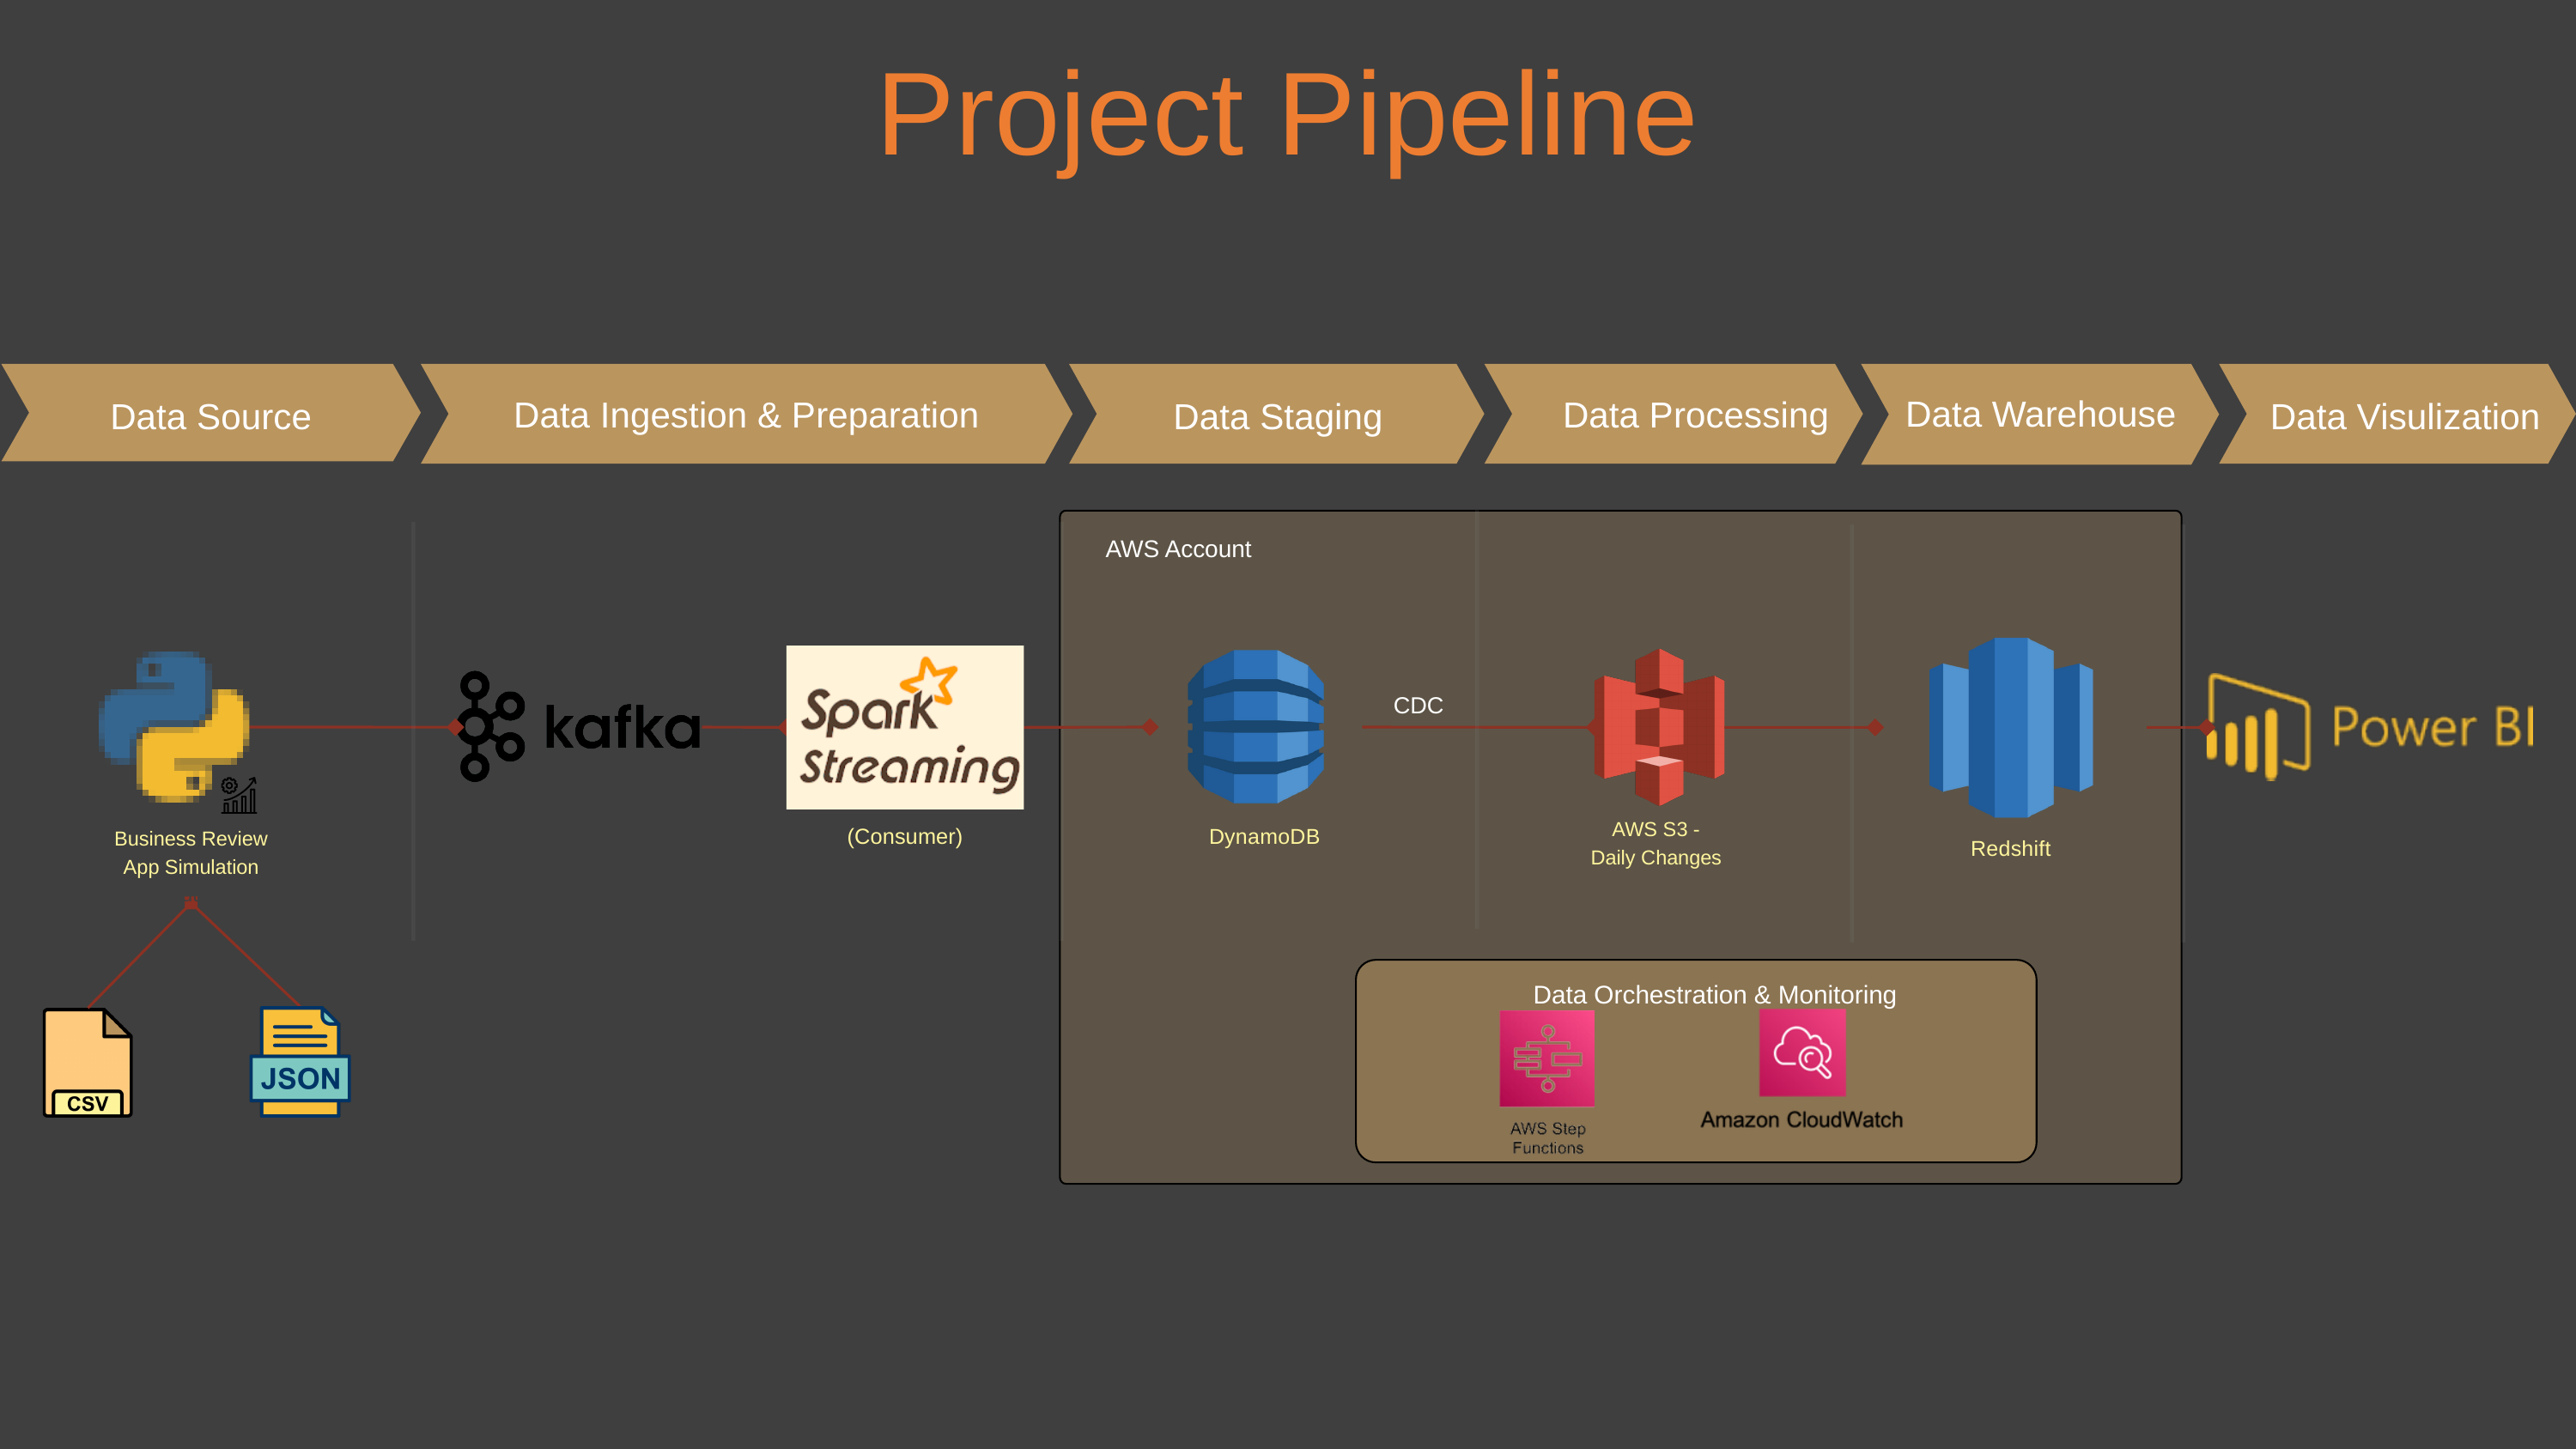

Project Pipeline

Data Warehouse
Data Ingestion & Preparation
Data Processing
Data Staging
Data Visulization
Data Source

AWS Account

CDC

AWS S3 -
Daily Changes
(Consumer)
Business Review
App Simulation
DynamoDB
Redshift
(Producer)

Data Orchestration & Monitoring